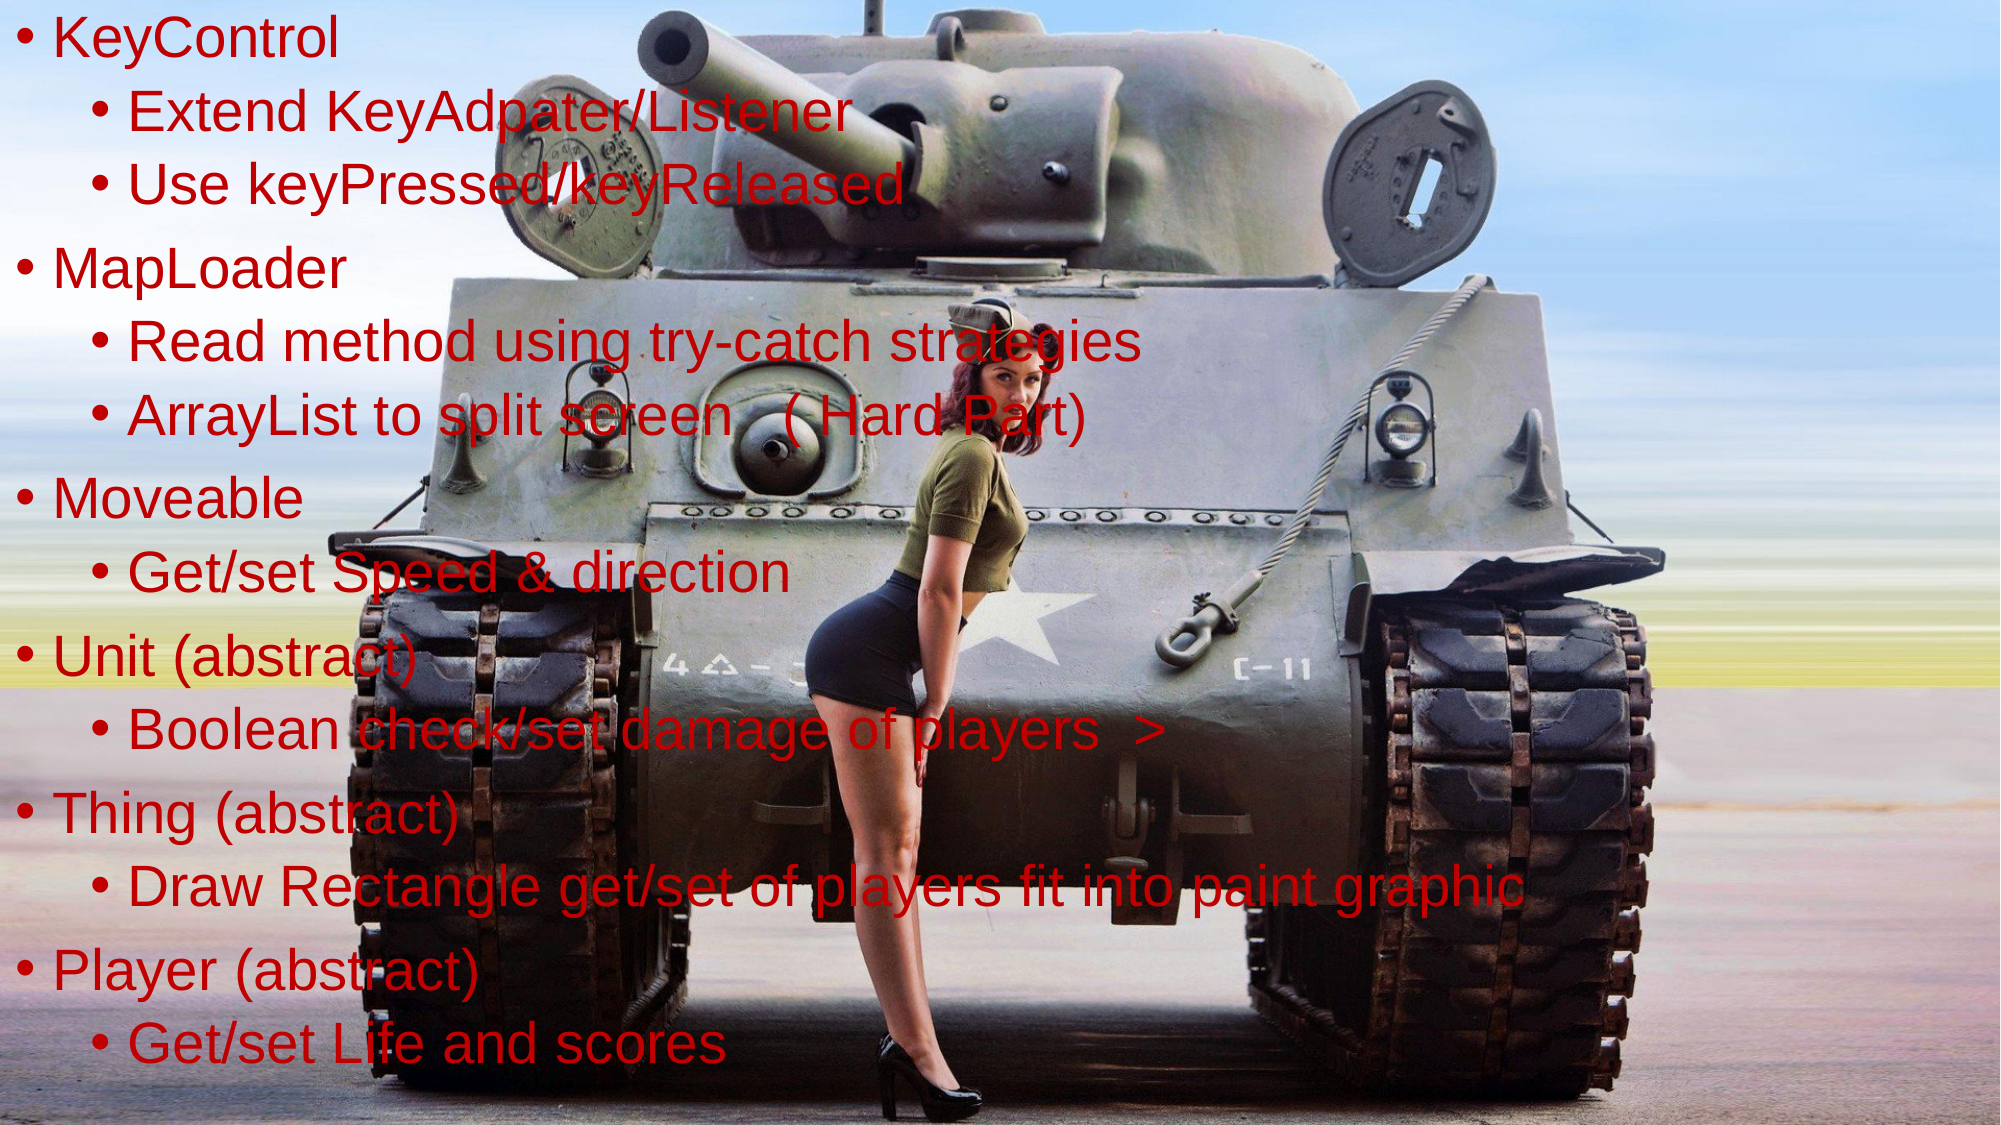

KeyControl
Extend KeyAdpater/Listener
Use keyPressed/keyReleased
MapLoader
Read method using try-catch strategies
ArrayList to split screen   ( Hard Part)
Moveable
Get/set Speed & direction
Unit (abstract)
Boolean check/set damage of players  >
Thing (abstract)
Draw Rectangle get/set of players fit into paint graphic
Player (abstract)
Get/set Life and scores